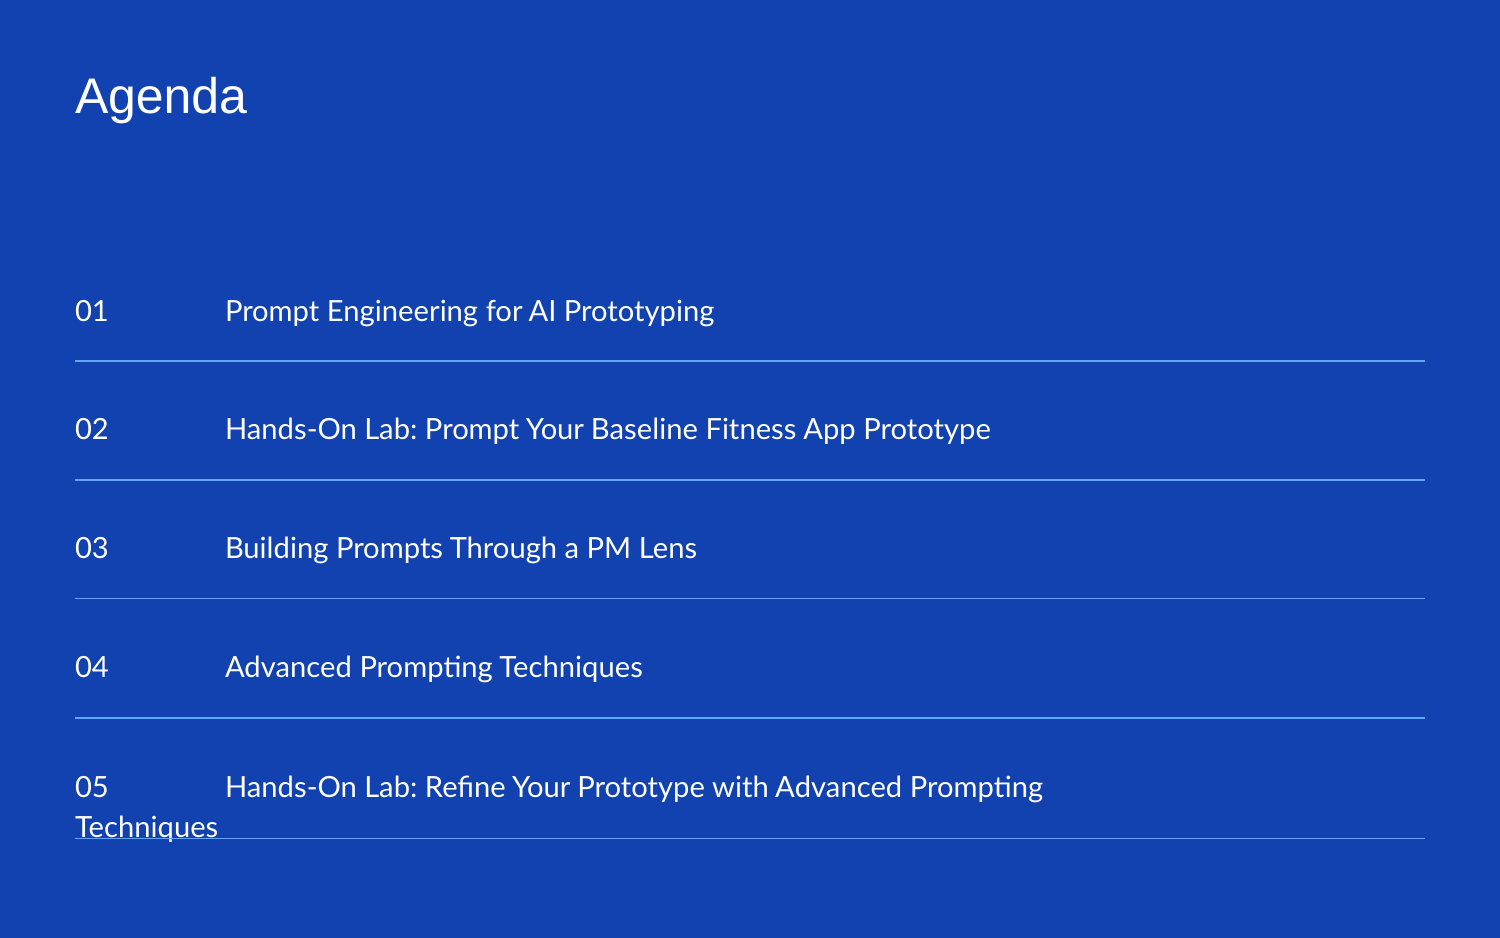

# Agenda

01	Prompt Engineering for AI Prototyping

02	Hands-On Lab: Prompt Your Baseline Fitness App Prototype

03	Building Prompts Through a PM Lens

04	Advanced Prompting Techniques

05	Hands-On Lab: Refine Your Prototype with Advanced Prompting Techniques